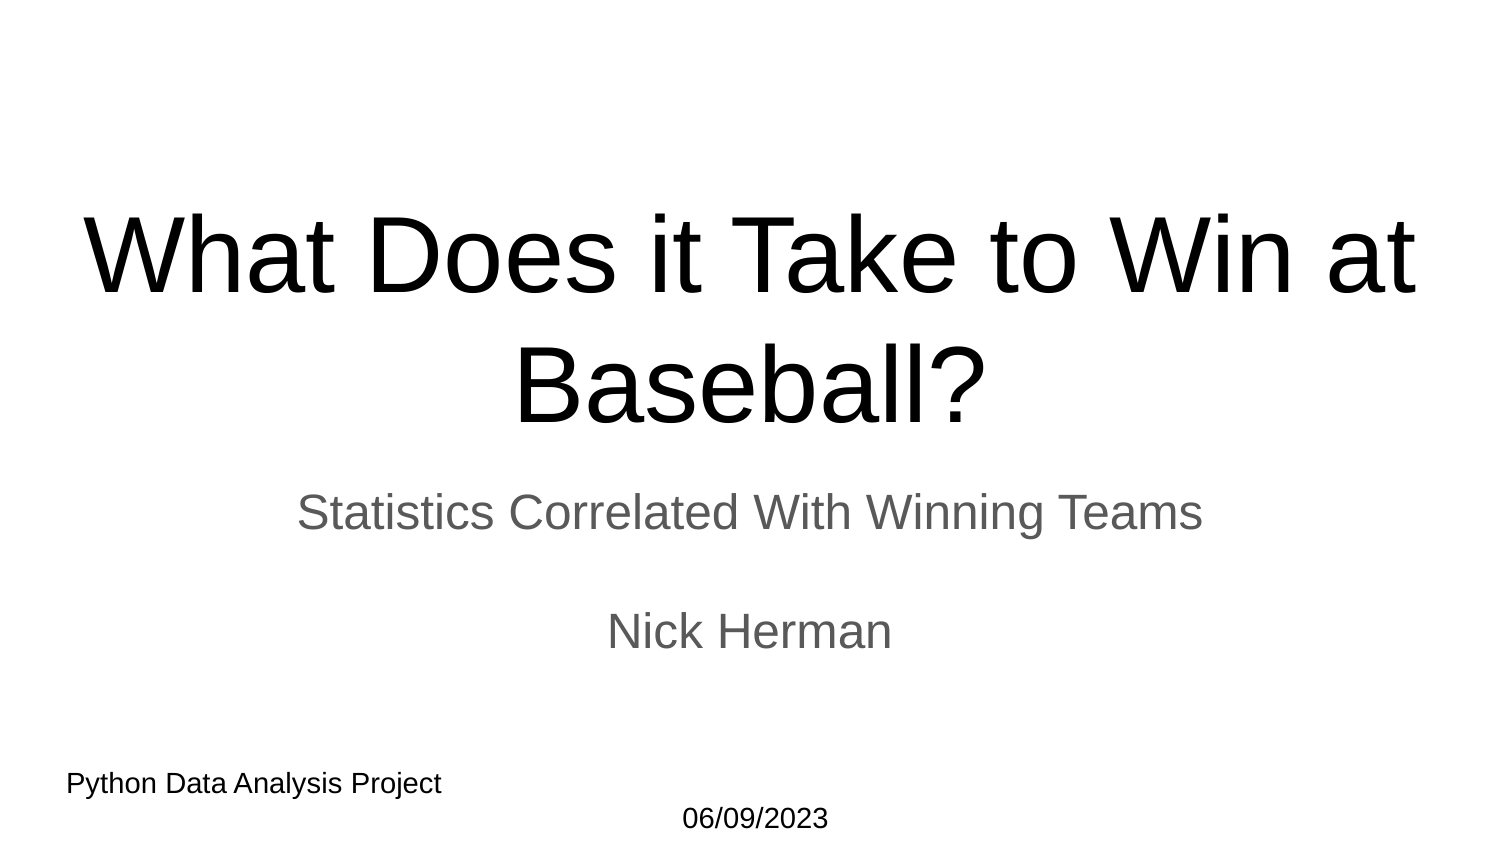

# What Does it Take to Win at Baseball?
Statistics Correlated With Winning Teams

Nick Herman
Python Data Analysis Project											  06/09/2023